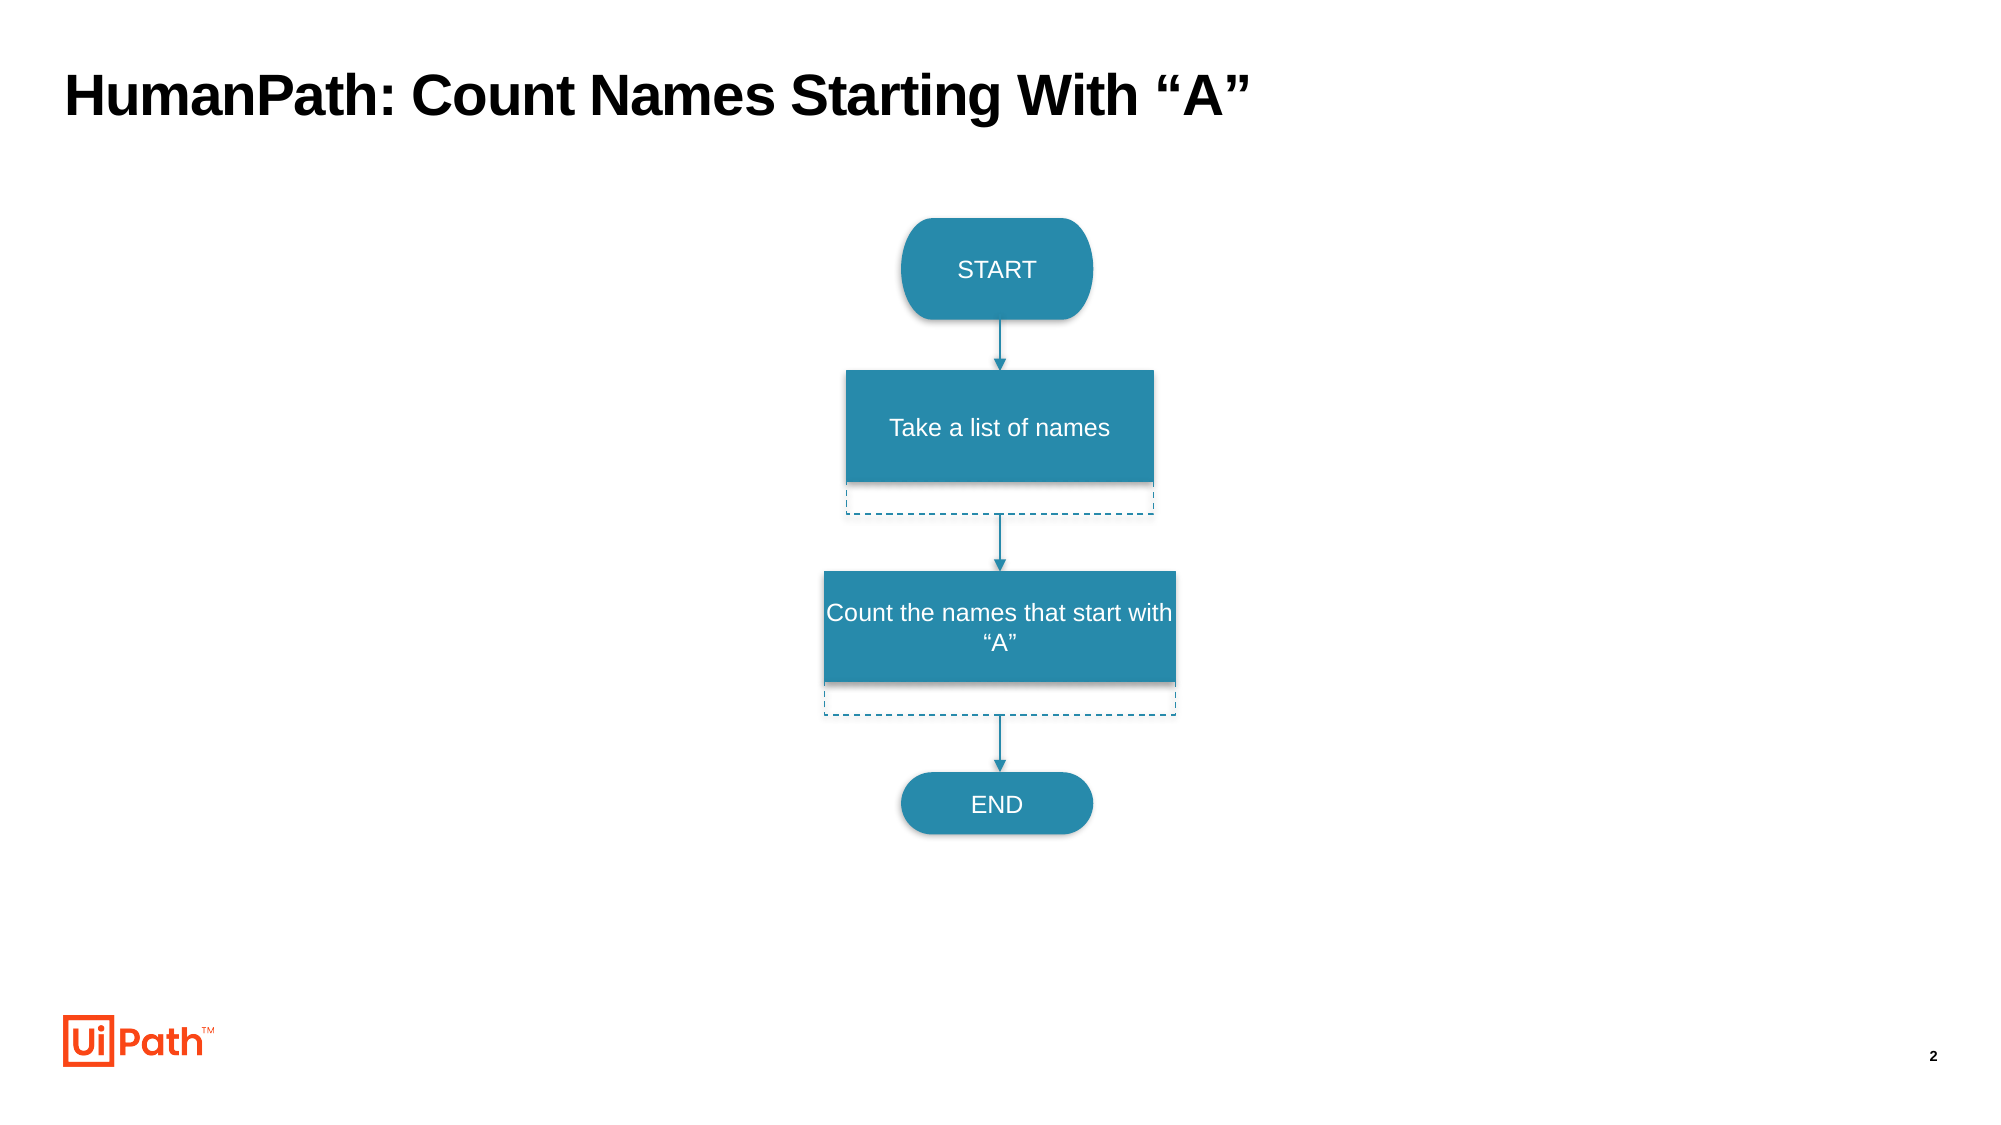

# HumanPath: Count Names Starting With “A”
START
Take a list of names

Count the names that start with “A”

END
2